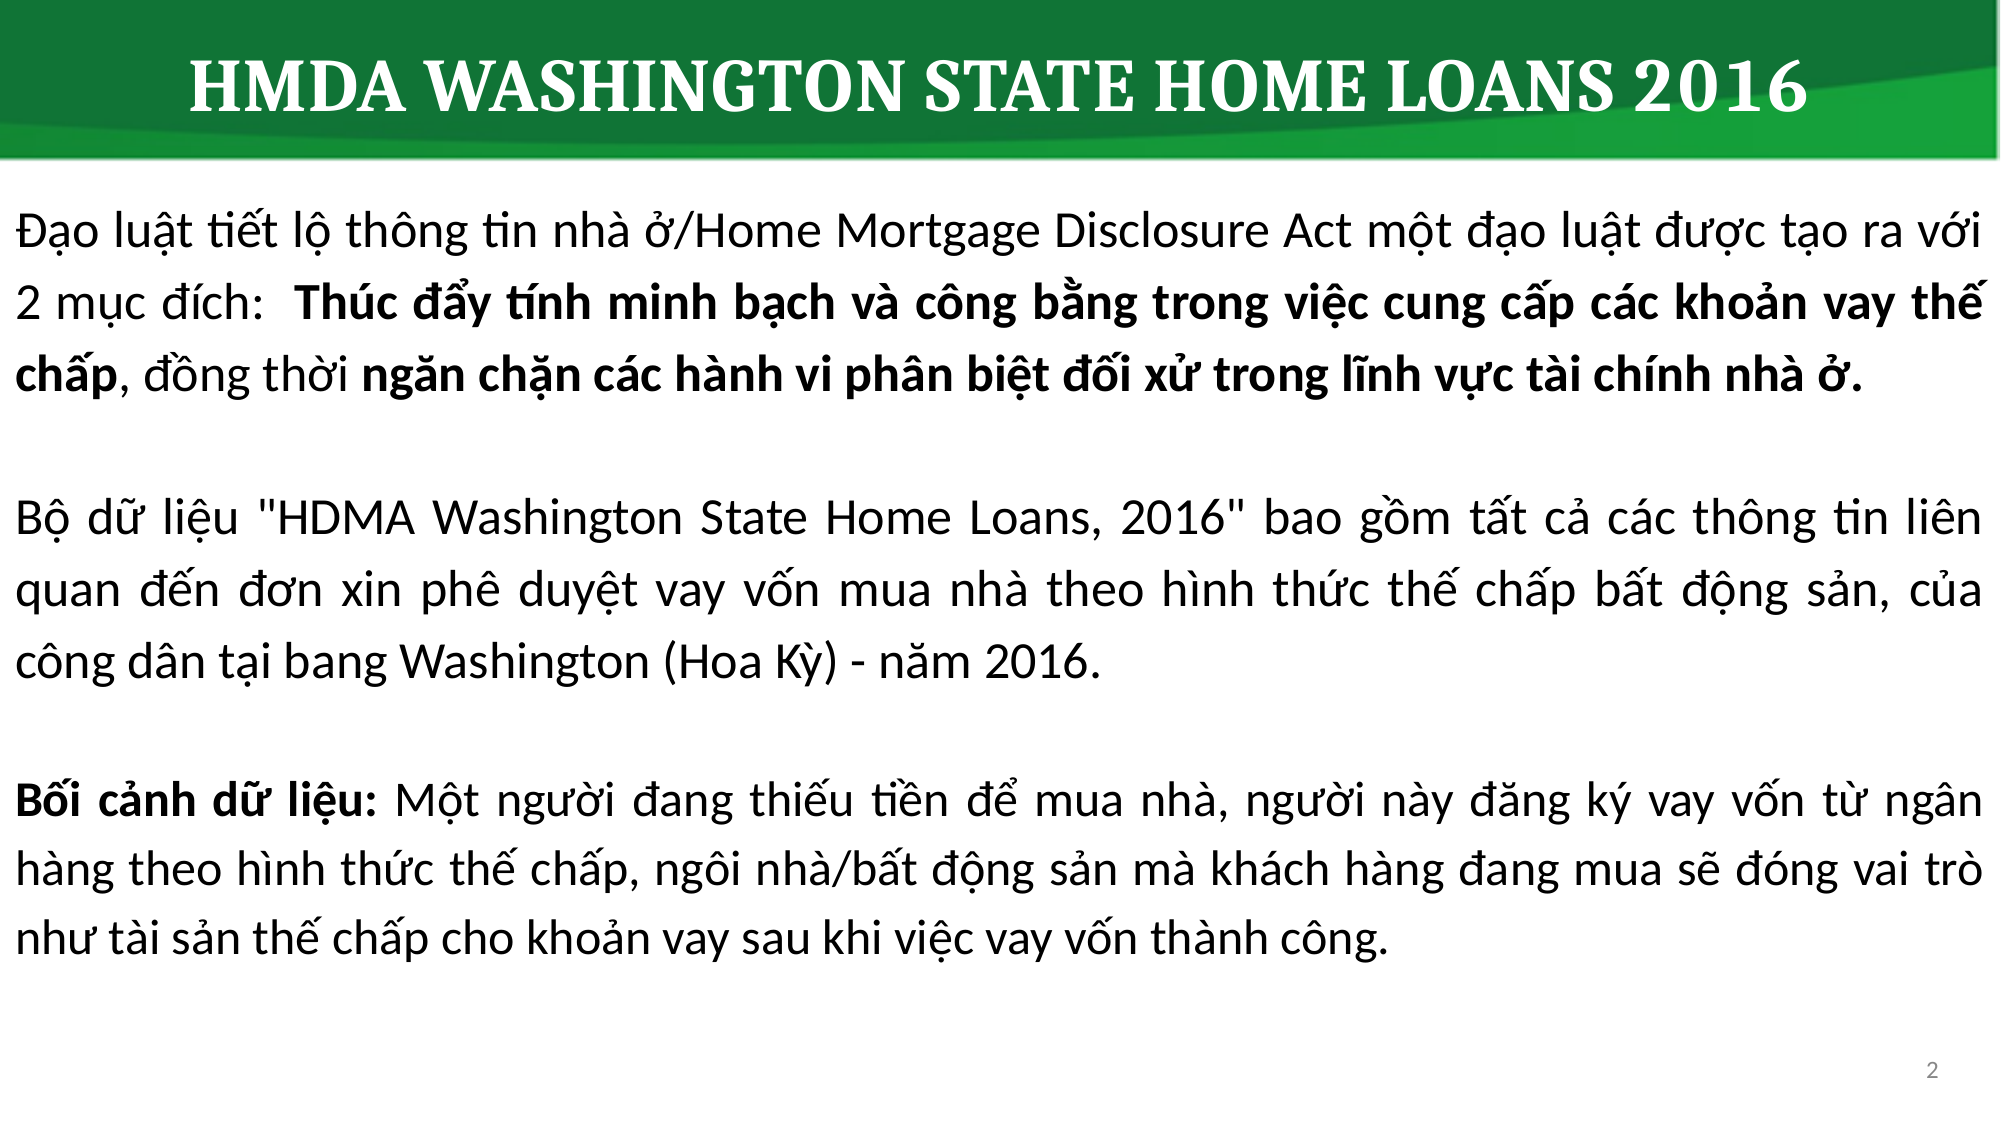

# HMDA WASHINGTON STATE HOME LOANS 2016
Đạo luật tiết lộ thông tin nhà ở/Home Mortgage Disclosure Act một đạo luật được tạo ra với 2 mục đích:  Thúc đẩy tính minh bạch và công bằng trong việc cung cấp các khoản vay thế chấp, đồng thời ngăn chặn các hành vi phân biệt đối xử trong lĩnh vực tài chính nhà ở.

Bộ dữ liệu "HDMA Washington State Home Loans, 2016" bao gồm tất cả các thông tin liên quan đến đơn xin phê duyệt vay vốn mua nhà theo hình thức thế chấp bất động sản, của công dân tại bang Washington (Hoa Kỳ) - năm 2016.

Bối cảnh dữ liệu: Một người đang thiếu tiền để mua nhà, người này đăng ký vay vốn từ ngân hàng theo hình thức thế chấp, ngôi nhà/bất động sản mà khách hàng đang mua sẽ đóng vai trò như tài sản thế chấp cho khoản vay sau khi việc vay vốn thành công.
2